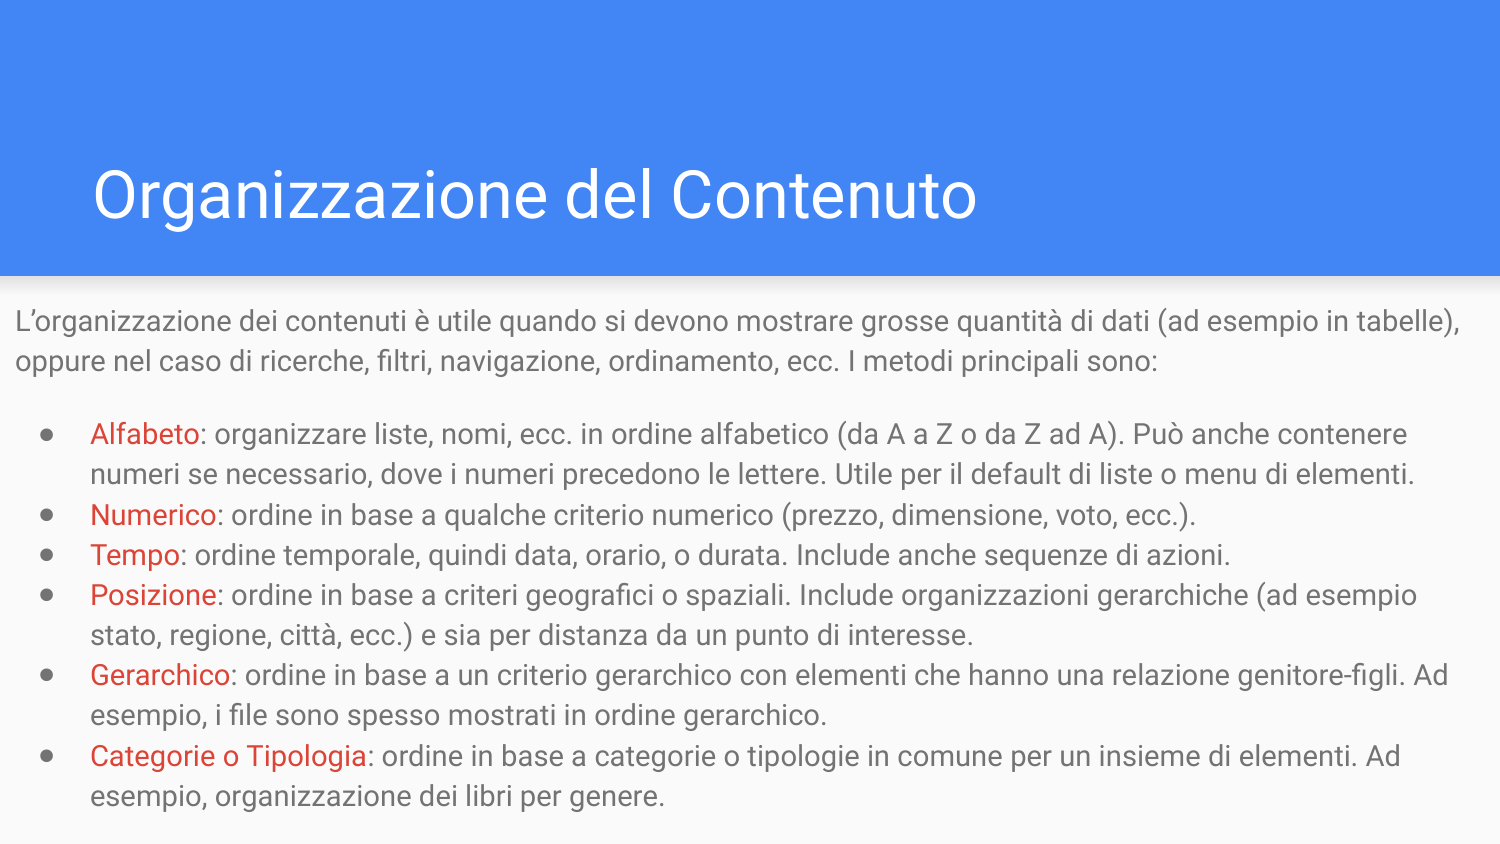

# Organizzazione del Contenuto
L’organizzazione dei contenuti è utile quando si devono mostrare grosse quantità di dati (ad esempio in tabelle), oppure nel caso di ricerche, filtri, navigazione, ordinamento, ecc. I metodi principali sono:
Alfabeto: organizzare liste, nomi, ecc. in ordine alfabetico (da A a Z o da Z ad A). Può anche contenere numeri se necessario, dove i numeri precedono le lettere. Utile per il default di liste o menu di elementi.
Numerico: ordine in base a qualche criterio numerico (prezzo, dimensione, voto, ecc.).
Tempo: ordine temporale, quindi data, orario, o durata. Include anche sequenze di azioni.
Posizione: ordine in base a criteri geografici o spaziali. Include organizzazioni gerarchiche (ad esempio stato, regione, città, ecc.) e sia per distanza da un punto di interesse.
Gerarchico: ordine in base a un criterio gerarchico con elementi che hanno una relazione genitore-figli. Ad esempio, i file sono spesso mostrati in ordine gerarchico.
Categorie o Tipologia: ordine in base a categorie o tipologie in comune per un insieme di elementi. Ad esempio, organizzazione dei libri per genere.